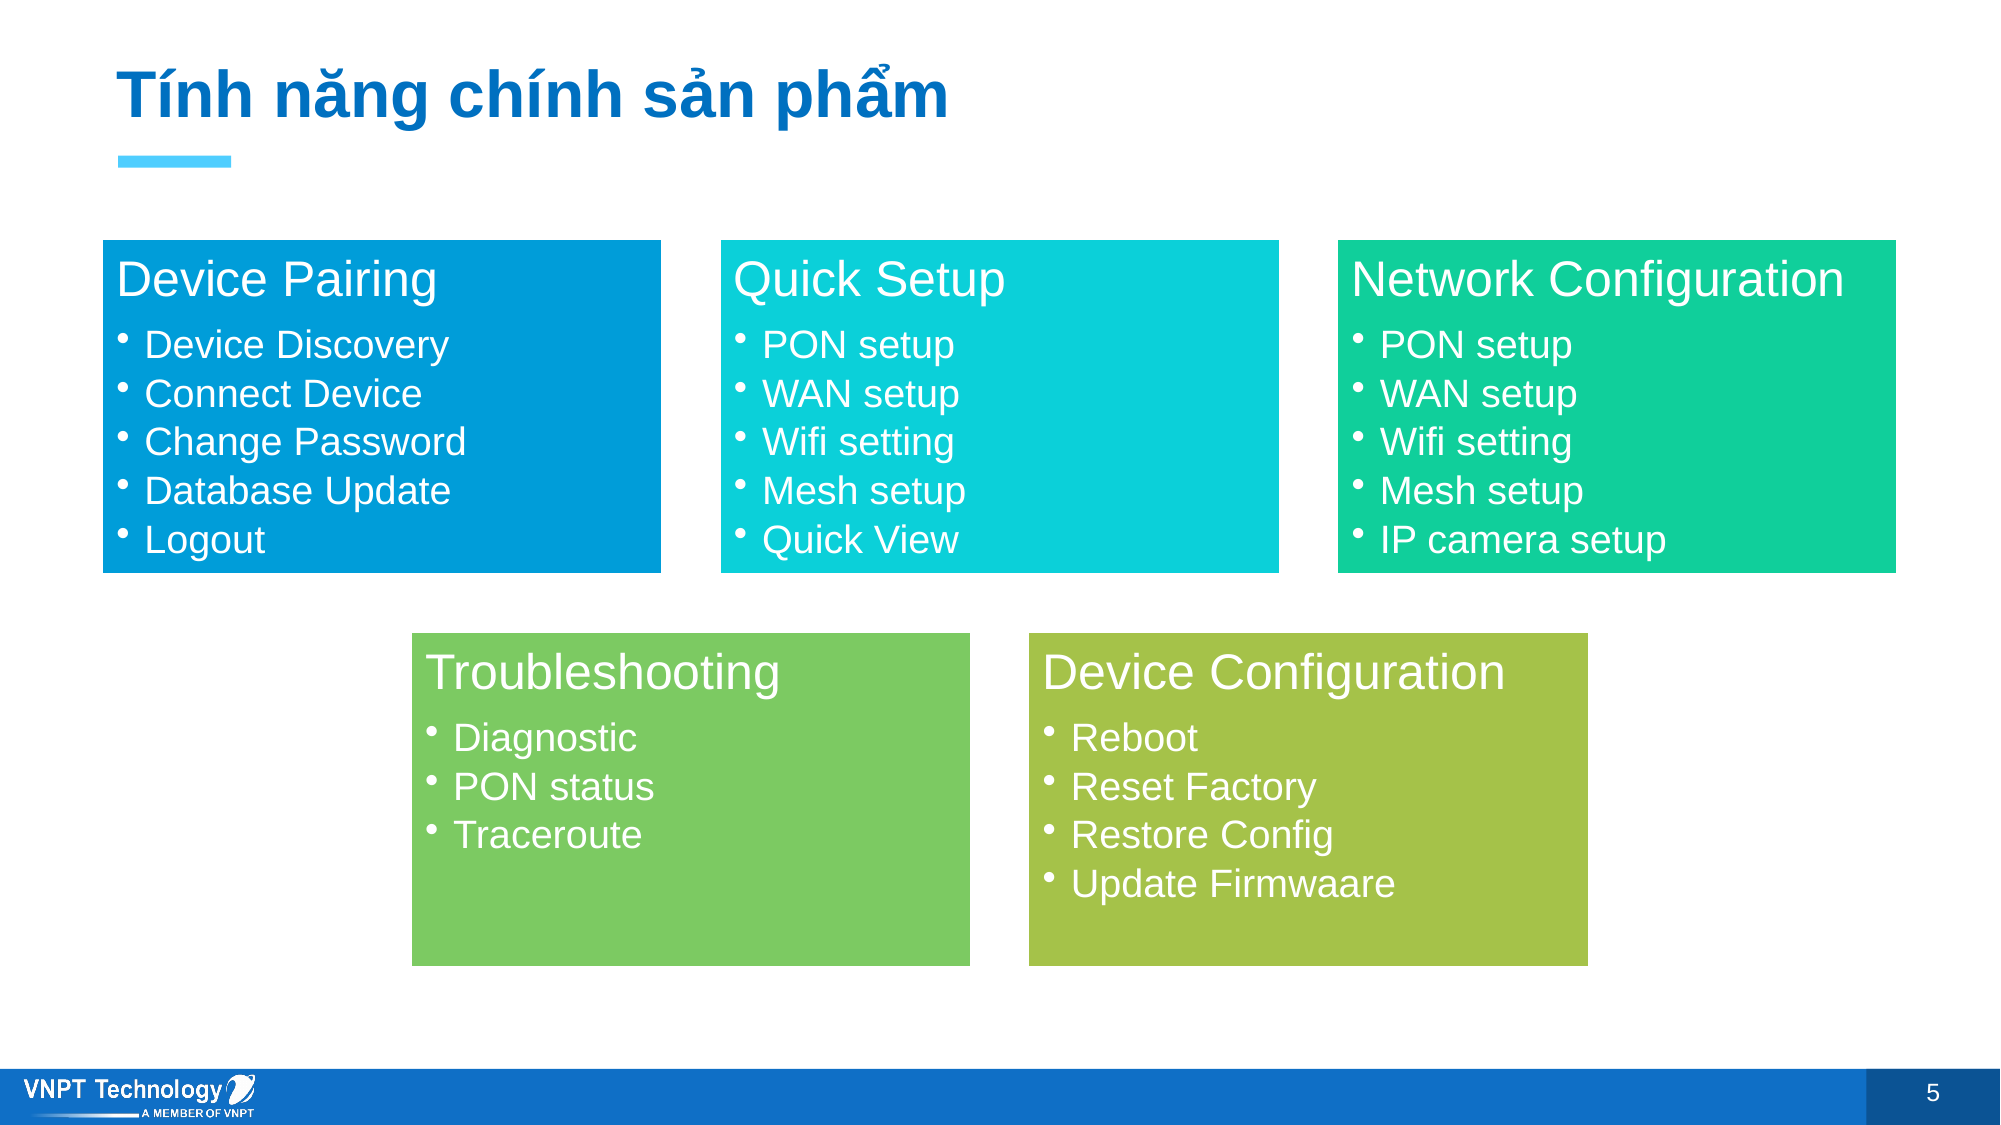

# Tính năng chính sản phẩm
Device Pairing
Device Discovery
Connect Device
Change Password
Database Update
Logout
Quick Setup
PON setup
WAN setup
Wifi setting
Mesh setup
Quick View
Network Configuration
PON setup
WAN setup
Wifi setting
Mesh setup
IP camera setup
Troubleshooting
Diagnostic
PON status
Traceroute
Device Configuration
Reboot
Reset Factory
Restore Config
Update Firmwaare
5